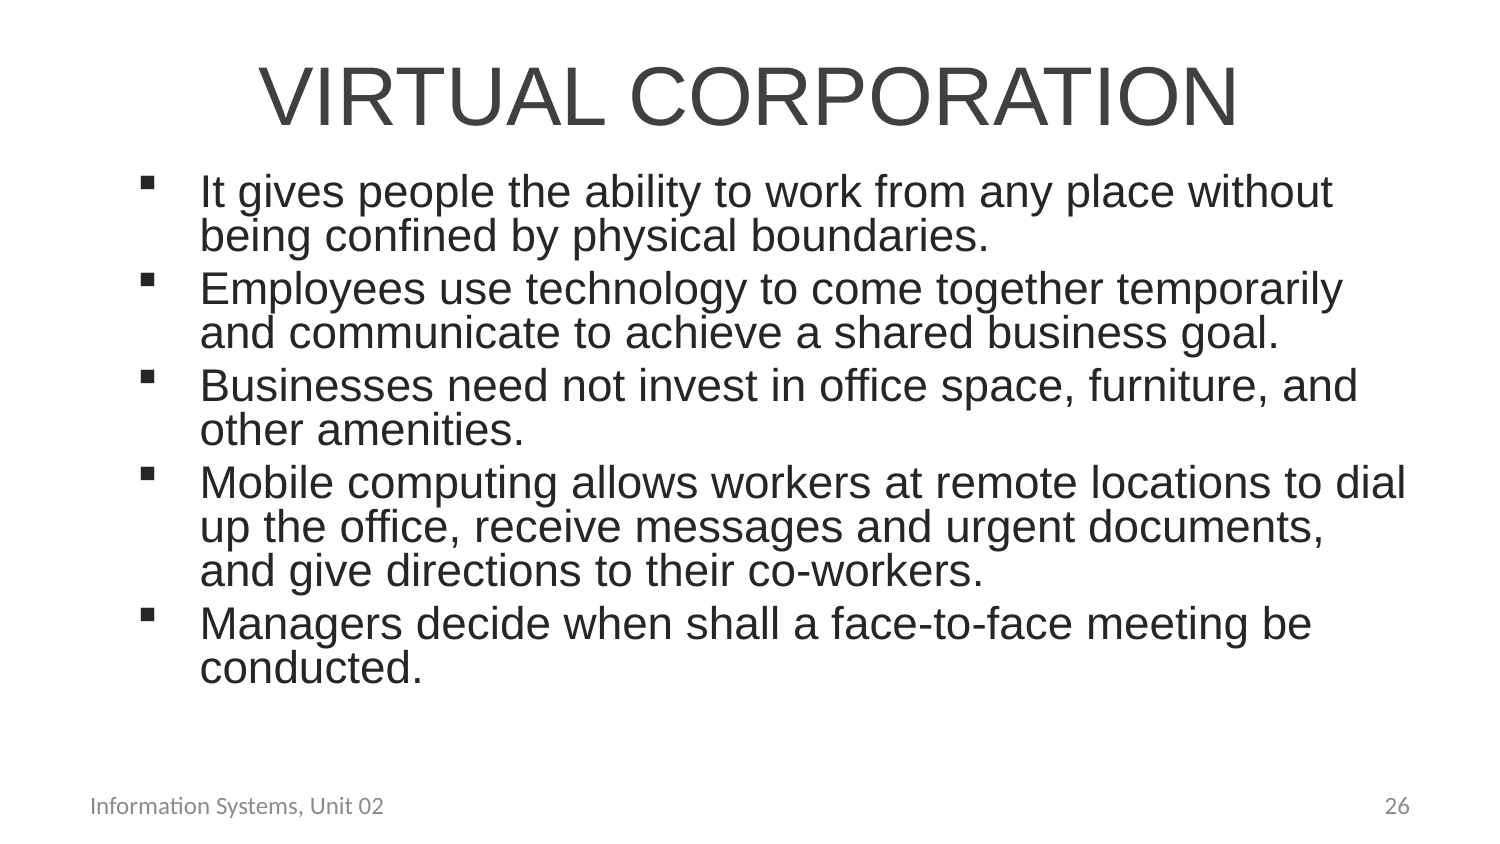

# Virtual Corporation
It gives people the ability to work from any place without being confined by physical boundaries.
Employees use technology to come together temporarily and communicate to achieve a shared business goal.
Businesses need not invest in office space, furniture, and other amenities.
Mobile computing allows workers at remote locations to dial up the office, receive messages and urgent documents, and give directions to their co-workers.
Managers decide when shall a face-to-face meeting be conducted.
Information Systems, Unit 02
26